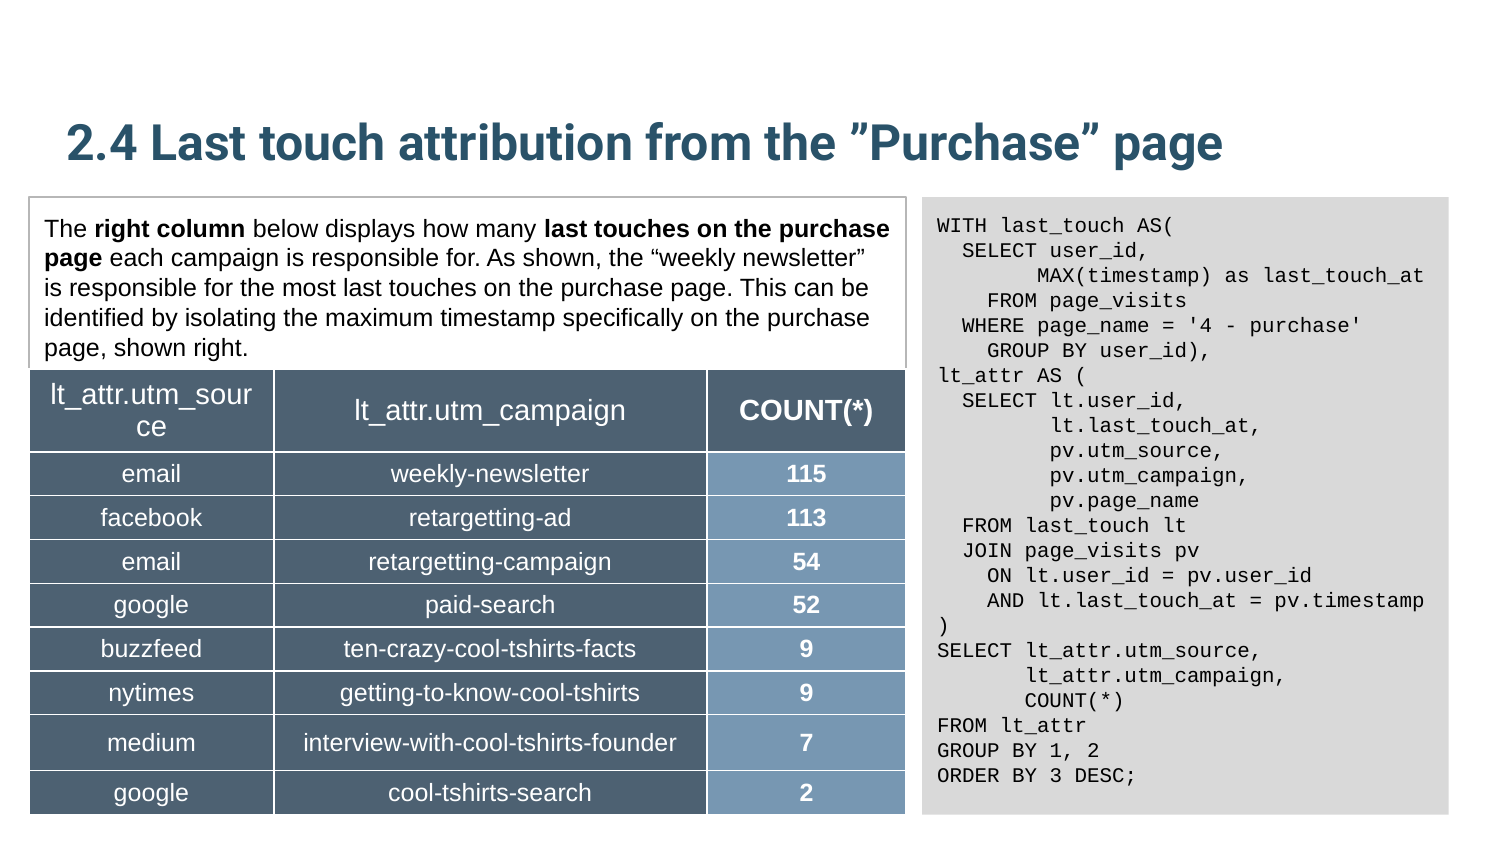

2.4 Last touch attribution from the ”Purchase” page
WITH last_touch AS(
  SELECT user_id,
        MAX(timestamp) as last_touch_at
    FROM page_visits
  WHERE page_name = '4 - purchase'
    GROUP BY user_id),
lt_attr AS (
  SELECT lt.user_id,
         lt.last_touch_at,
         pv.utm_source,
         pv.utm_campaign,
         pv.page_name
  FROM last_touch lt
  JOIN page_visits pv
    ON lt.user_id = pv.user_id
    AND lt.last_touch_at = pv.timestamp
)
SELECT lt_attr.utm_source,
       lt_attr.utm_campaign,
       COUNT(*)
FROM lt_attr
GROUP BY 1, 2
ORDER BY 3 DESC;
The right column below displays how many last touches on the purchase page each campaign is responsible for. As shown, the “weekly newsletter” is responsible for the most last touches on the purchase page. This can be identified by isolating the maximum timestamp specifically on the purchase page, shown right.

| lt\_attr.utm\_source | lt\_attr.utm\_campaign | COUNT(\*) |
| --- | --- | --- |
| email | weekly-newsletter | 115 |
| facebook | retargetting-ad | 113 |
| email | retargetting-campaign | 54 |
| google | paid-search | 52 |
| buzzfeed | ten-crazy-cool-tshirts-facts | 9 |
| nytimes | getting-to-know-cool-tshirts | 9 |
| medium | interview-with-cool-tshirts-founder | 7 |
| google | cool-tshirts-search | 2 |